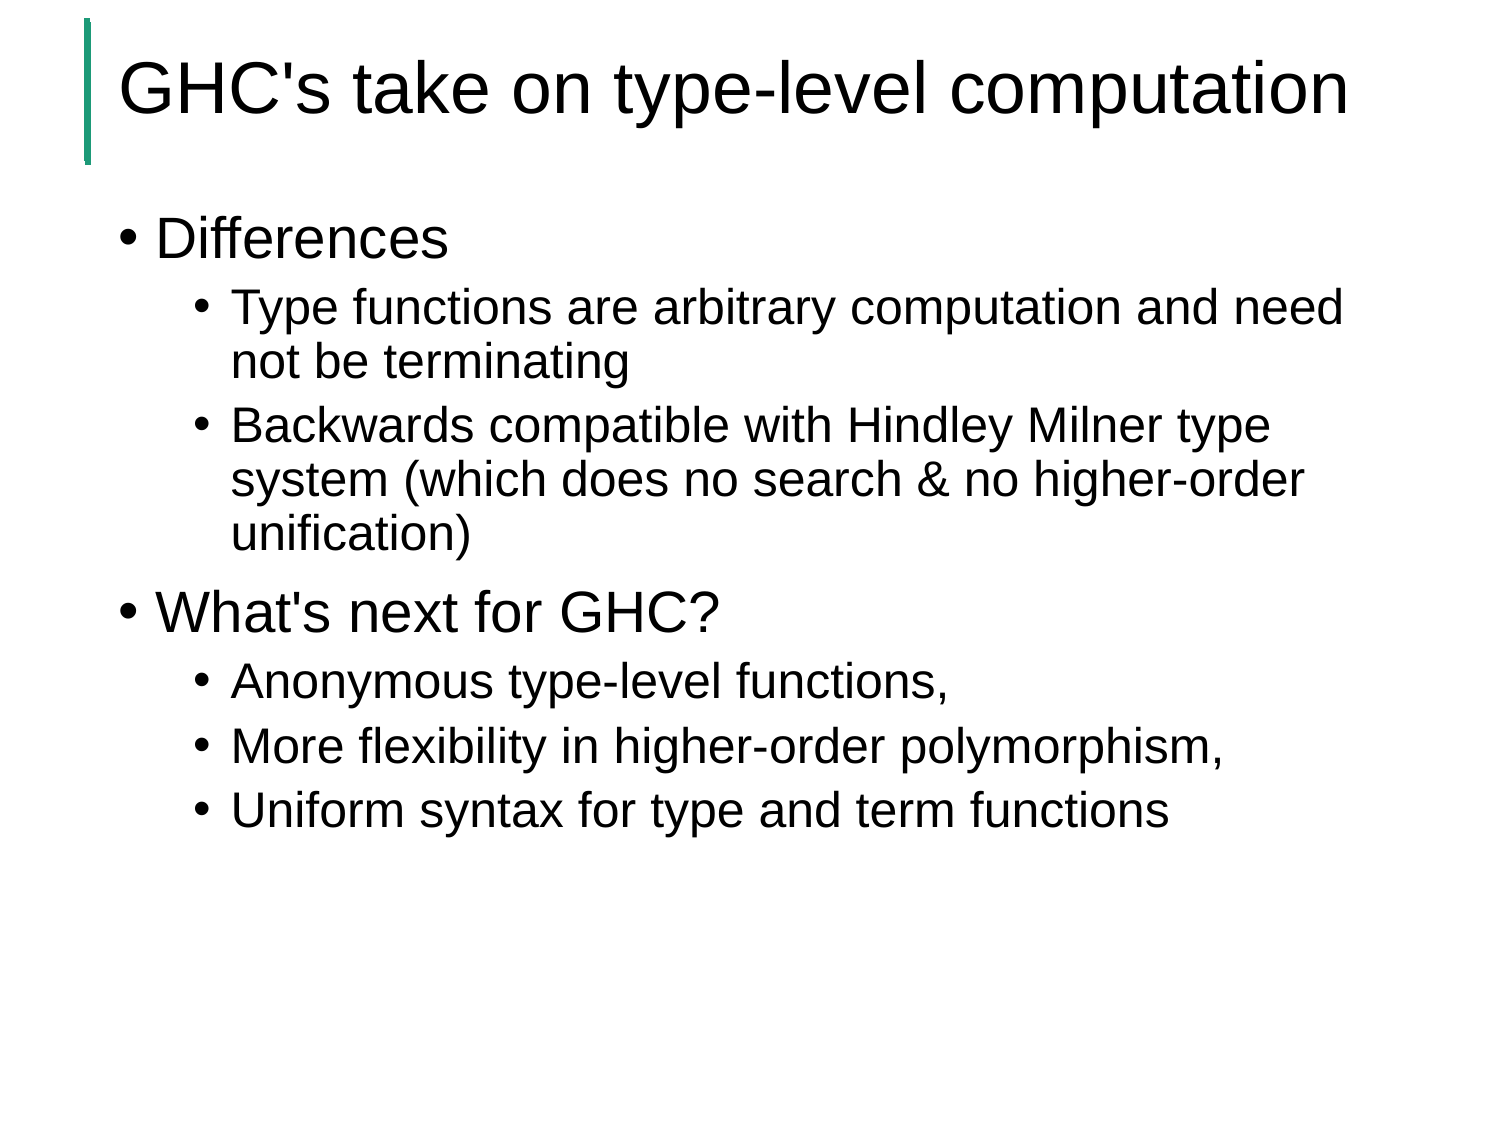

# GHC's take on type-level computation
Differences
Type functions are arbitrary computation and need not be terminating
Backwards compatible with Hindley Milner type system (which does no search & no higher-order unification)
What's next for GHC?
Anonymous type-level functions,
More flexibility in higher-order polymorphism,
Uniform syntax for type and term functions